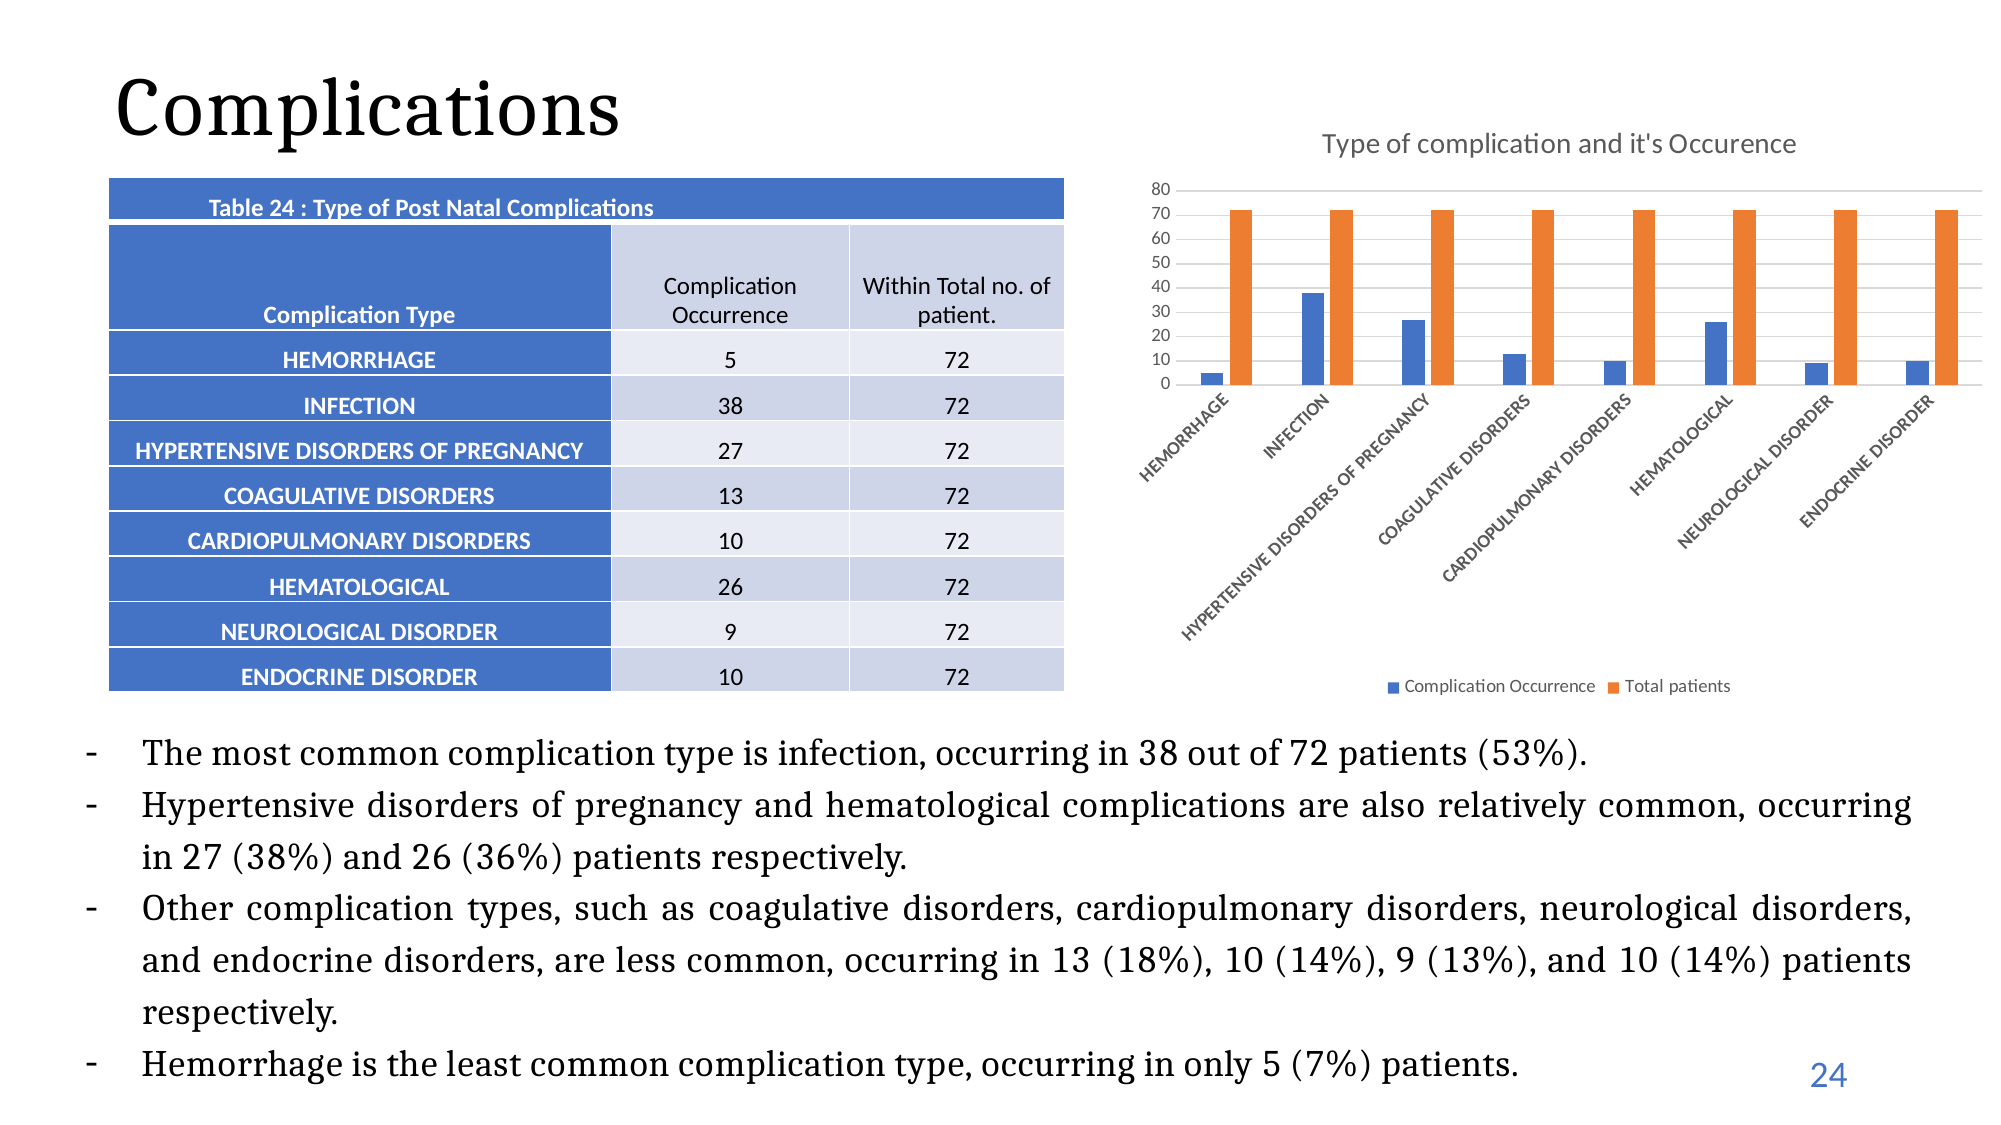

# Complications

### Chart: Type of complication and it's Occurence

| Category | Complication Occurrence | Total patients |
|---|---|---|
| HEMORRHAGE | 5.0 | 72.0 |
| INFECTION | 38.0 | 72.0 |
|  HYPERTENSIVE DISORDERS OF PREGNANCY | 27.0 | 72.0 |
| COAGULATIVE DISORDERS | 13.0 | 72.0 |
| CARDIOPULMONARY DISORDERS | 10.0 | 72.0 |
| HEMATOLOGICAL | 26.0 | 72.0 |
| NEUROLOGICAL DISORDER | 9.0 | 72.0 |
| ENDOCRINE DISORDER | 10.0 | 72.0 |
| Table 24 : Type of Post Natal Complications |  |  |
| --- | --- | --- |
| Complication Type | Complication Occurrence | Within Total no. of patient. |
| HEMORRHAGE | 5 | 72 |
| INFECTION | 38 | 72 |
| HYPERTENSIVE DISORDERS OF PREGNANCY | 27 | 72 |
| COAGULATIVE DISORDERS | 13 | 72 |
| CARDIOPULMONARY DISORDERS | 10 | 72 |
| HEMATOLOGICAL | 26 | 72 |
| NEUROLOGICAL DISORDER | 9 | 72 |
| ENDOCRINE DISORDER | 10 | 72 |
The most common complication type is infection, occurring in 38 out of 72 patients (53%).
Hypertensive disorders of pregnancy and hematological complications are also relatively common, occurring in 27 (38%) and 26 (36%) patients respectively.
Other complication types, such as coagulative disorders, cardiopulmonary disorders, neurological disorders, and endocrine disorders, are less common, occurring in 13 (18%), 10 (14%), 9 (13%), and 10 (14%) patients respectively.
Hemorrhage is the least common complication type, occurring in only 5 (7%) patients.
24